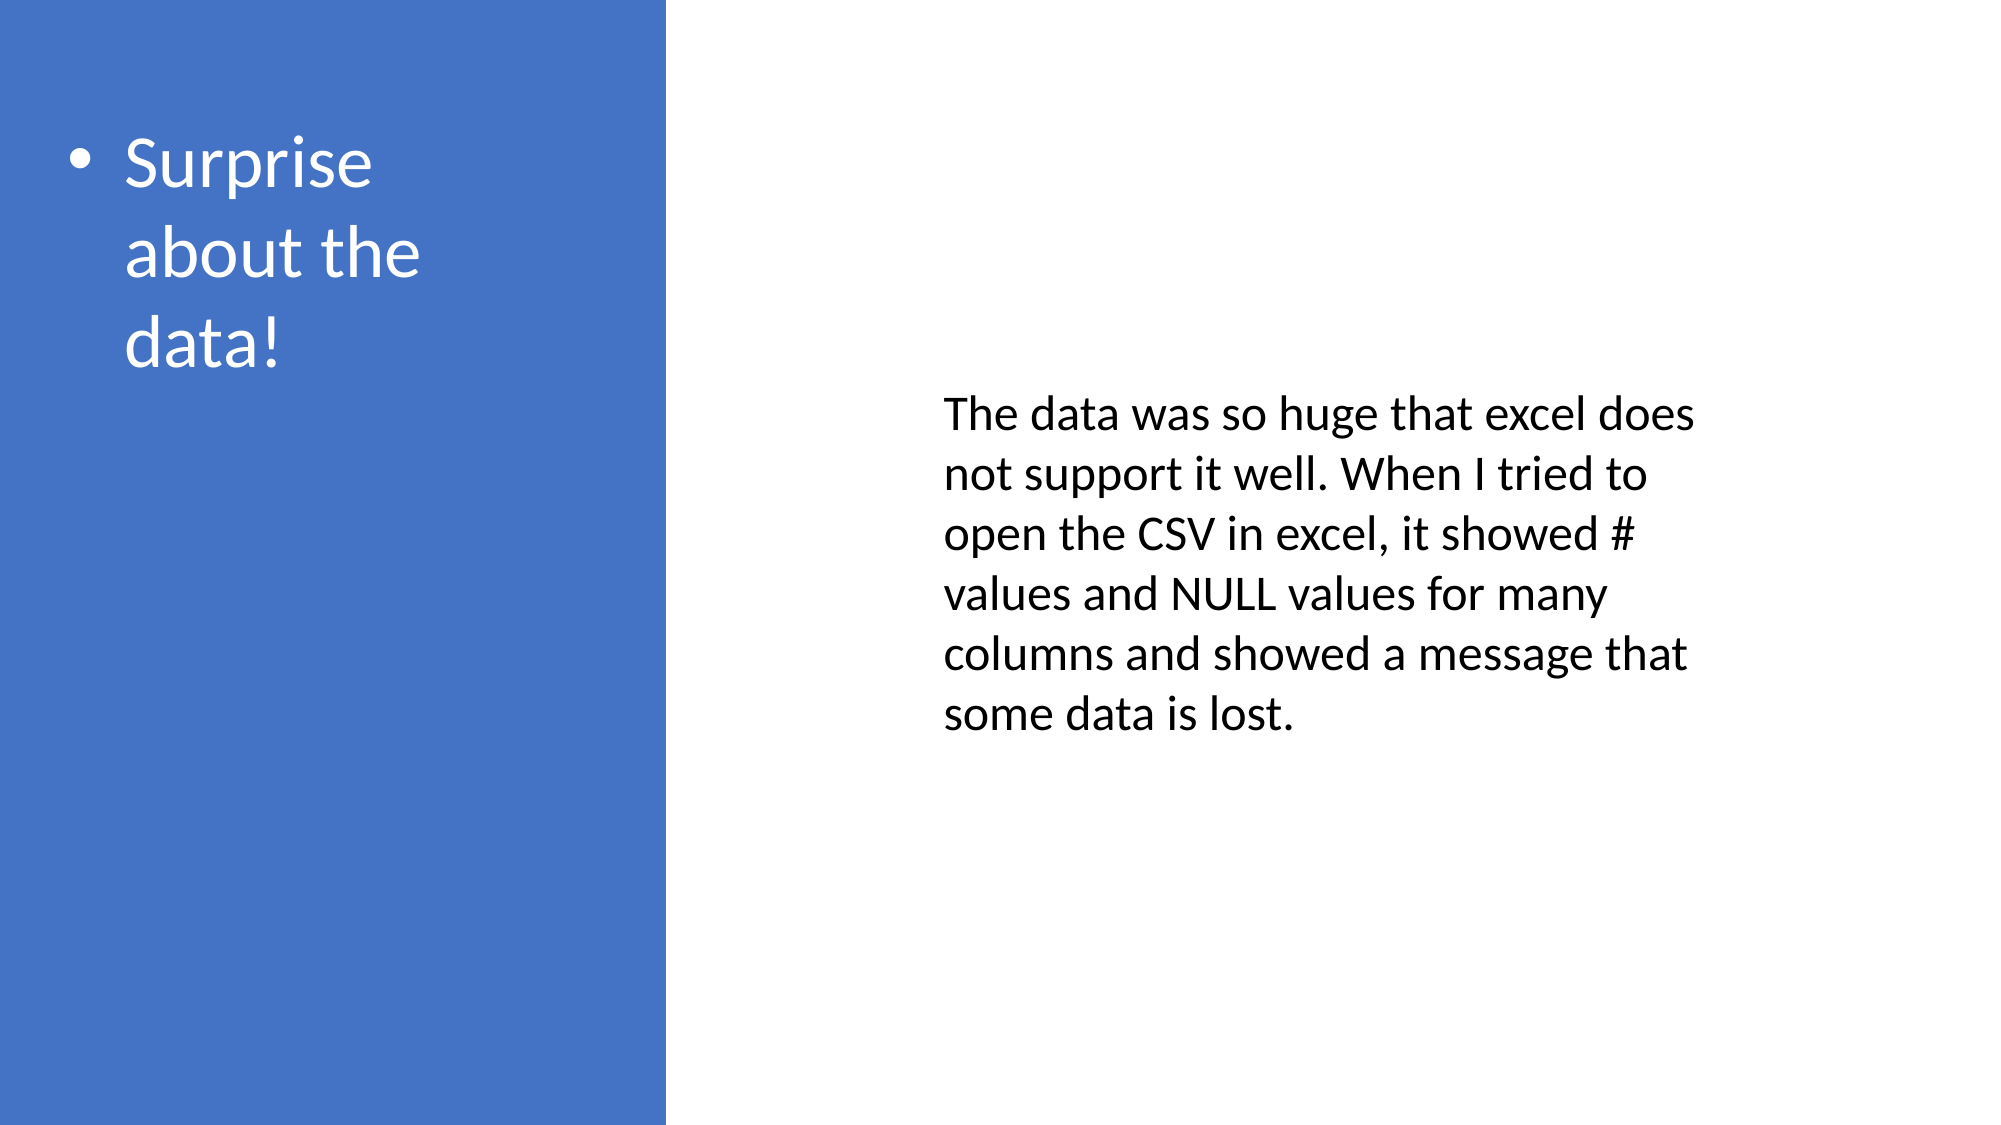

Surprise about the data!
#

The data was so huge that excel does not support it well. When I tried to open the CSV in excel, it showed # values and NULL values for many columns and showed a message that some data is lost.